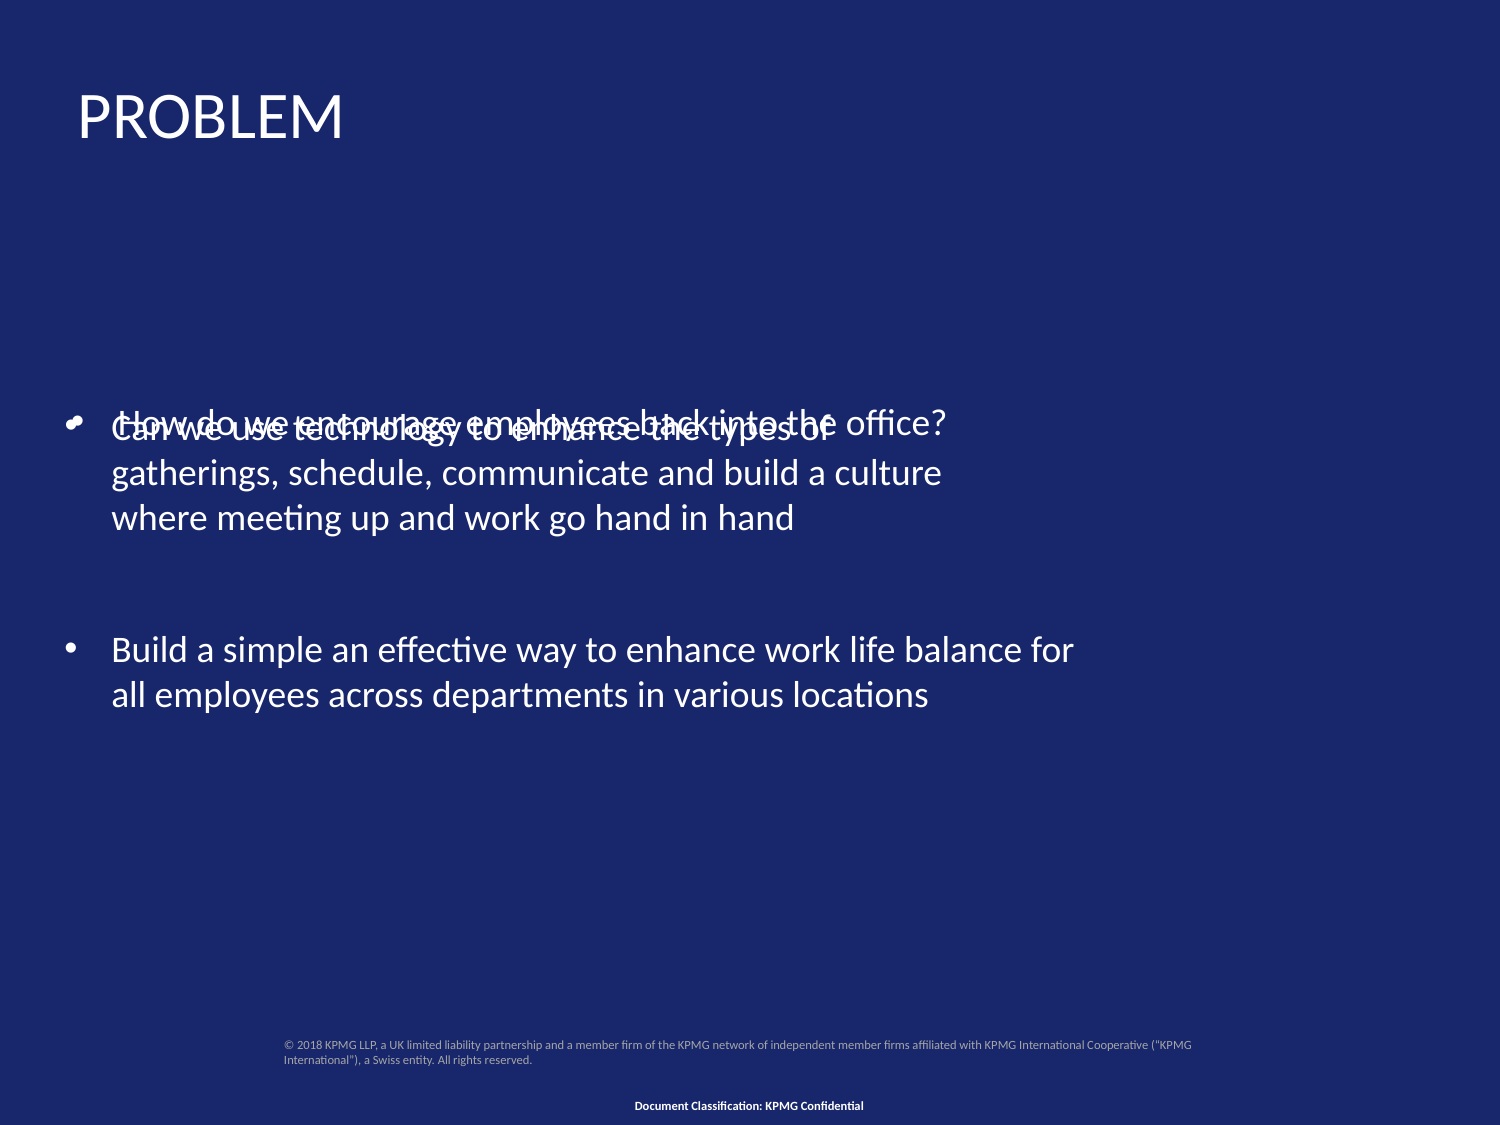

# Problem
How do we encourage employees back into the office?

Can we use technology to enhance the types of gatherings, schedule, communicate and build a culture where meeting up and work go hand in hand
Build a simple an effective way to enhance work life balance for all employees across departments in various locations